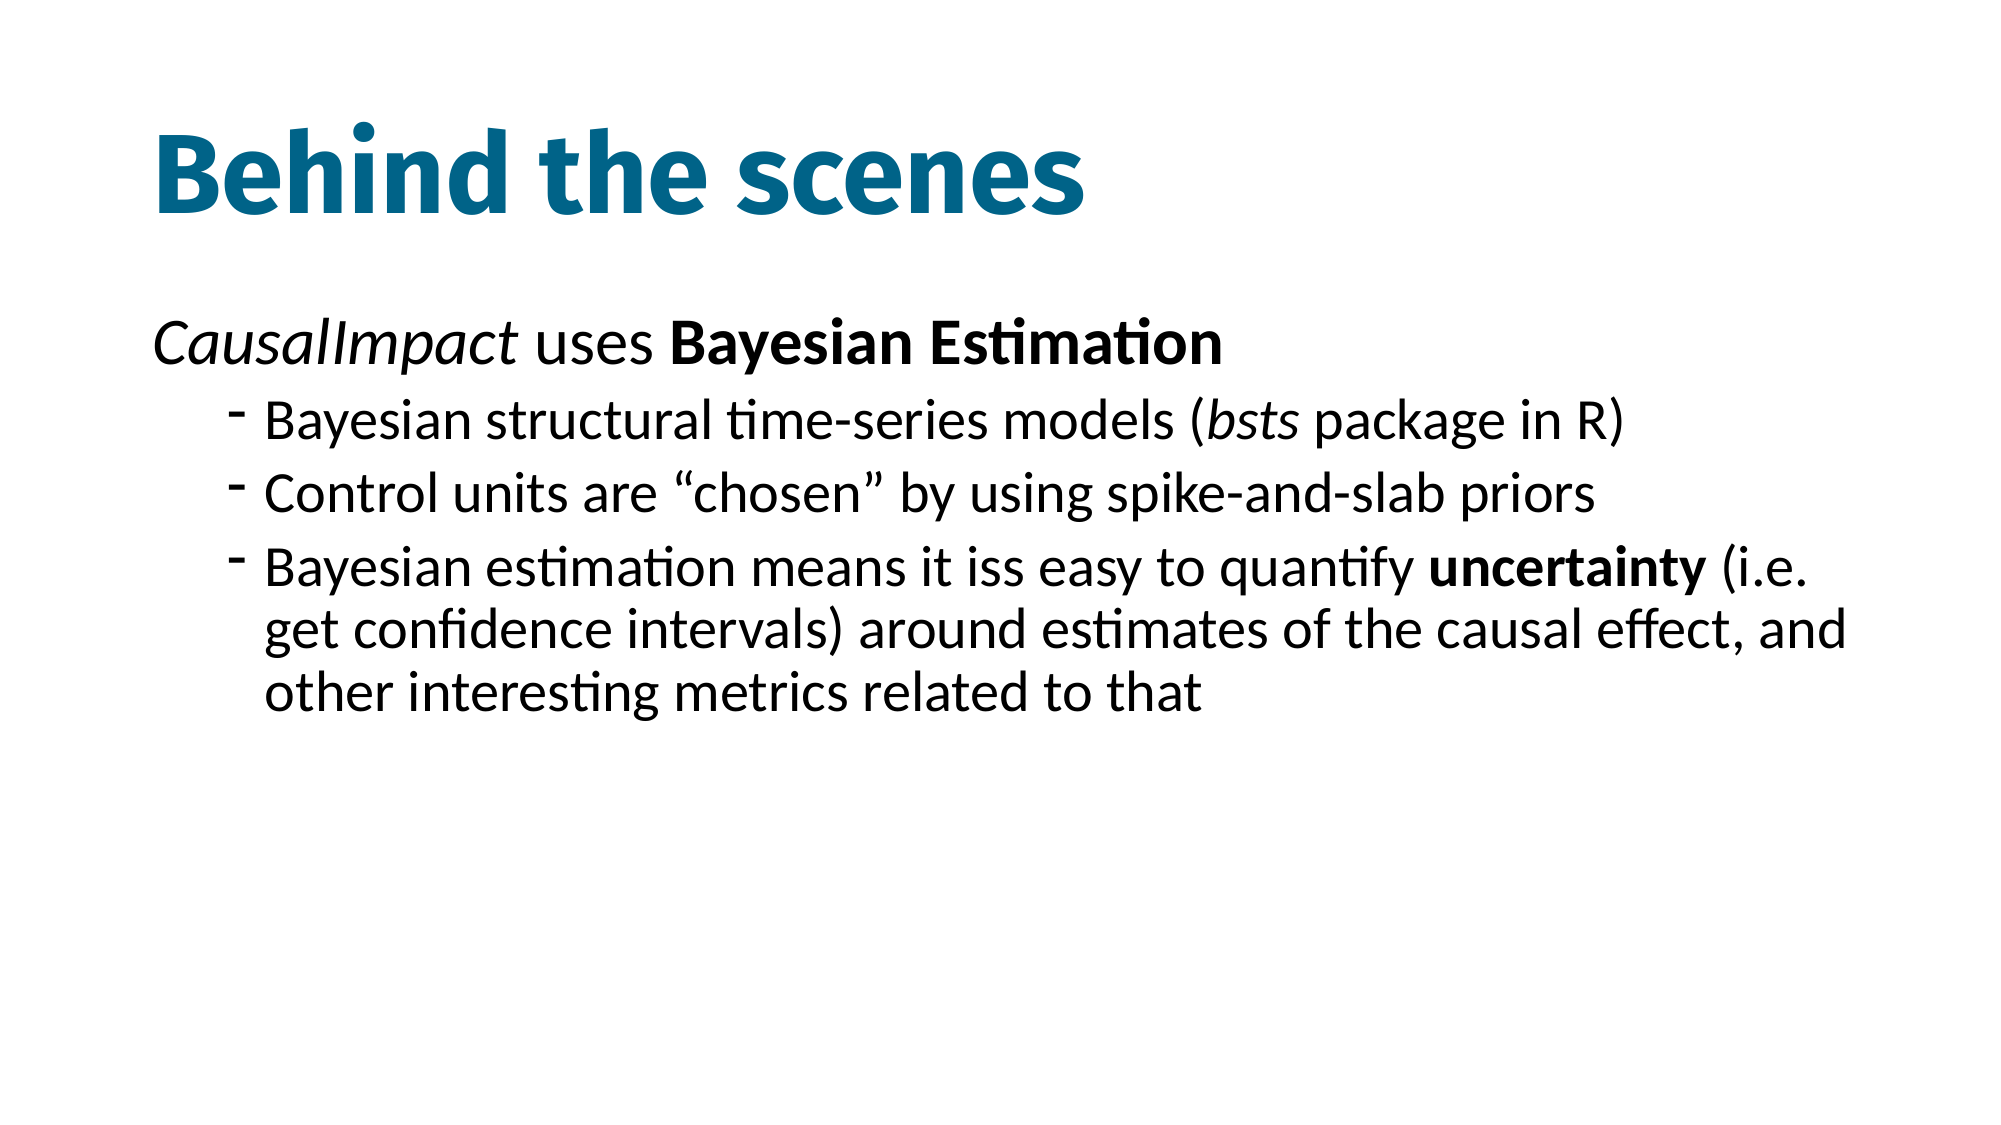

# Behind the scenes
CausalImpact uses Bayesian Estimation
Bayesian structural time-series models (bsts package in R)
Control units are “chosen” by using spike-and-slab priors
Bayesian estimation means it iss easy to quantify uncertainty (i.e. get confidence intervals) around estimates of the causal effect, and other interesting metrics related to that